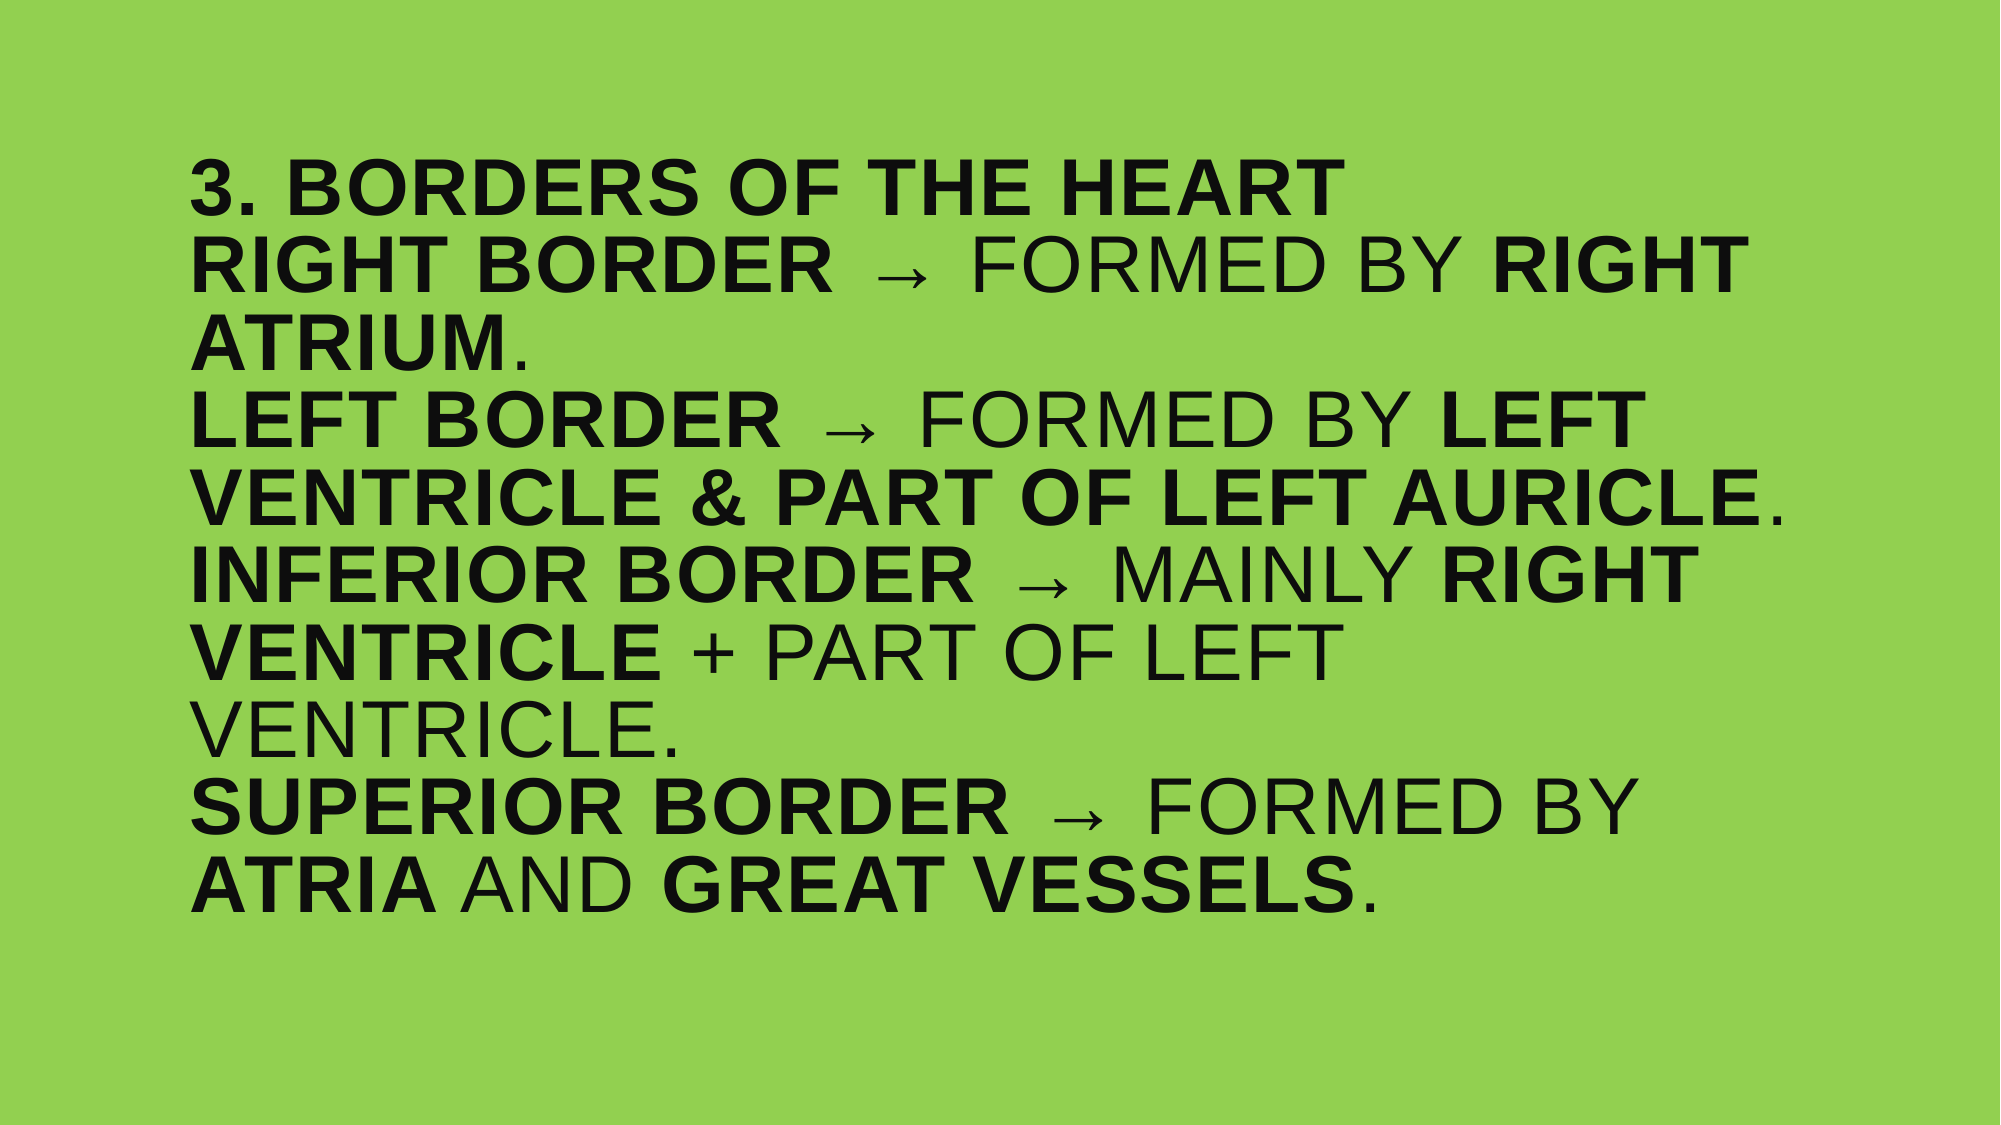

# 3. Borders of the Heart Right border → formed by right atrium. Left border → formed by left ventricle & part of left auricle. Inferior border → mainly right ventricle + part of left ventricle. Superior border → formed by atria and great vessels.